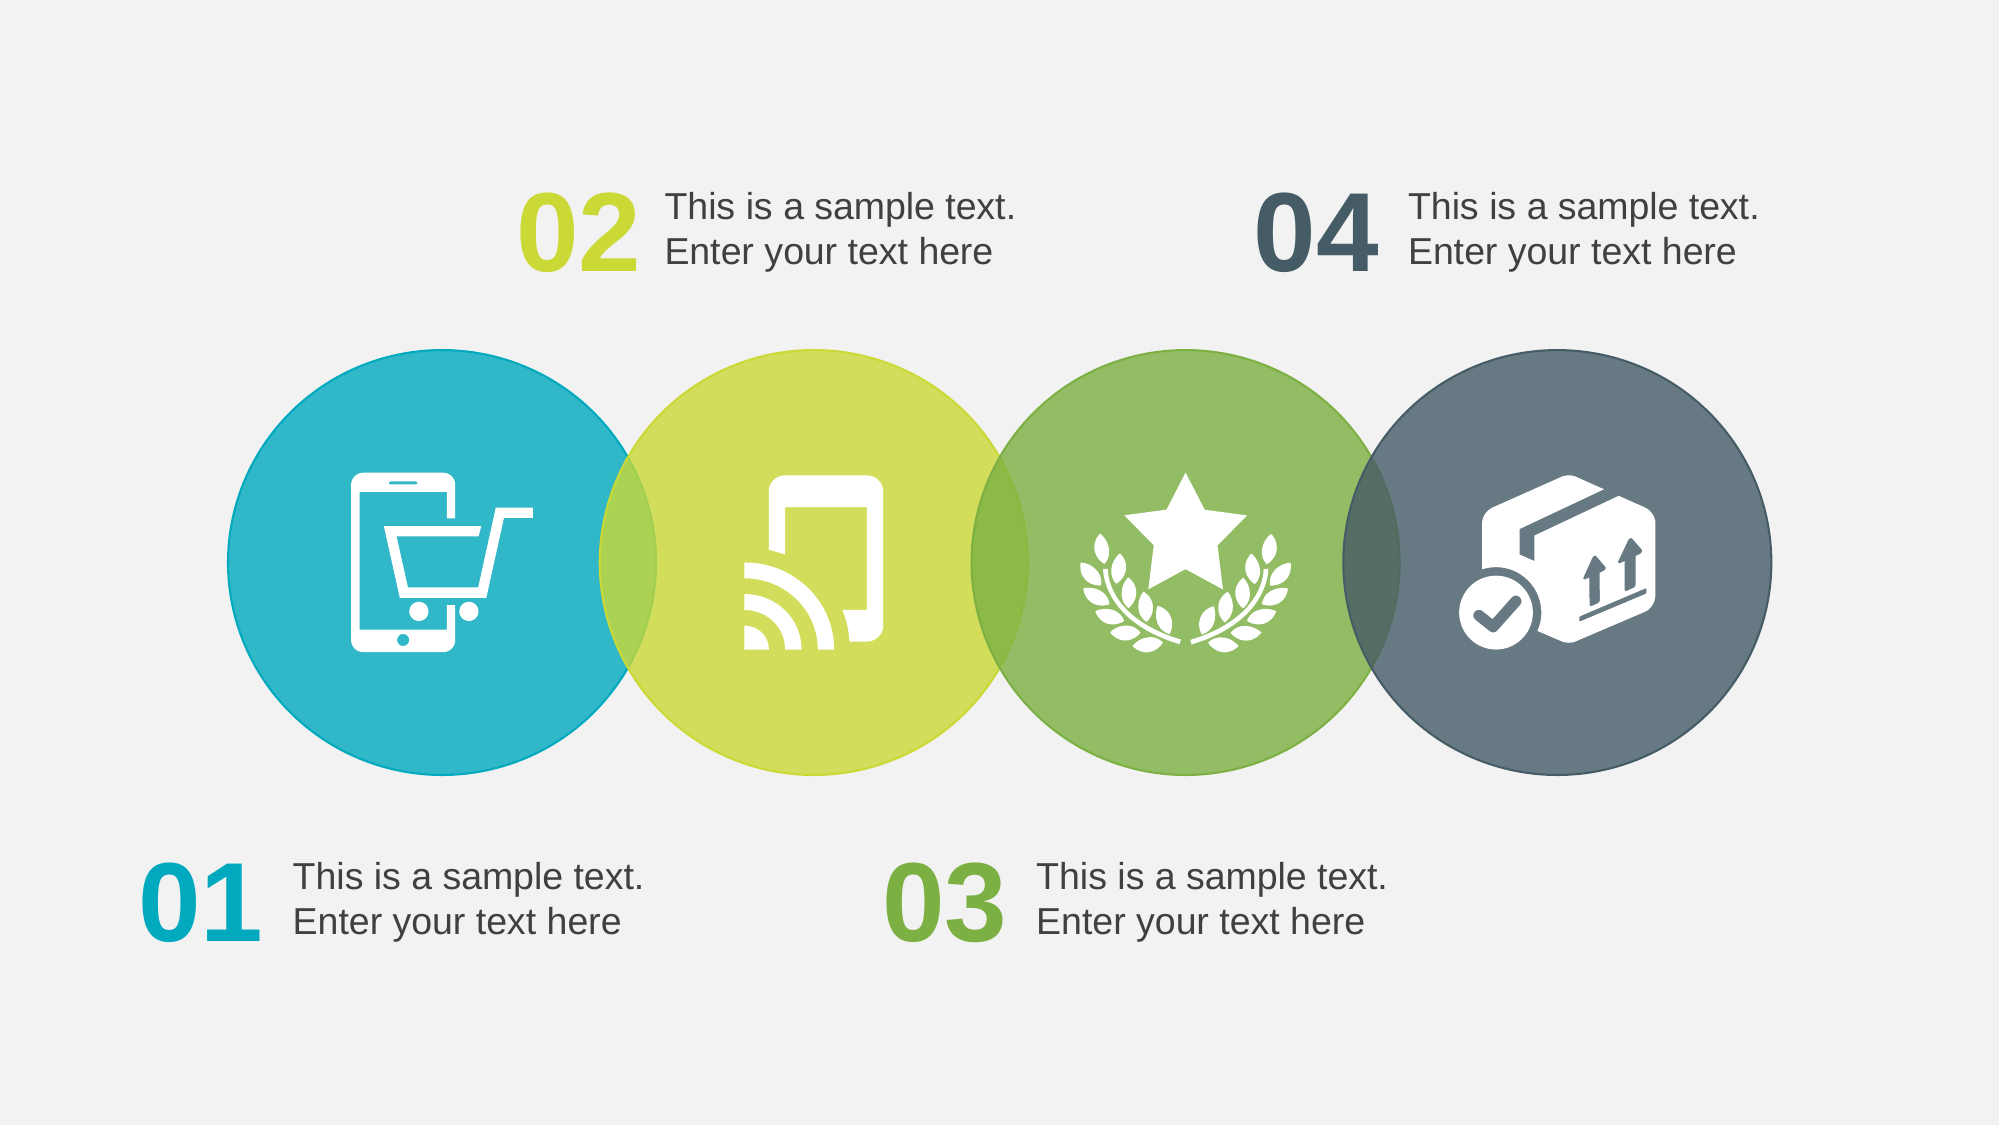

02
04
This is a sample text. Enter your text here
This is a sample text. Enter your text here

01
03
This is a sample text. Enter your text here
This is a sample text. Enter your text here